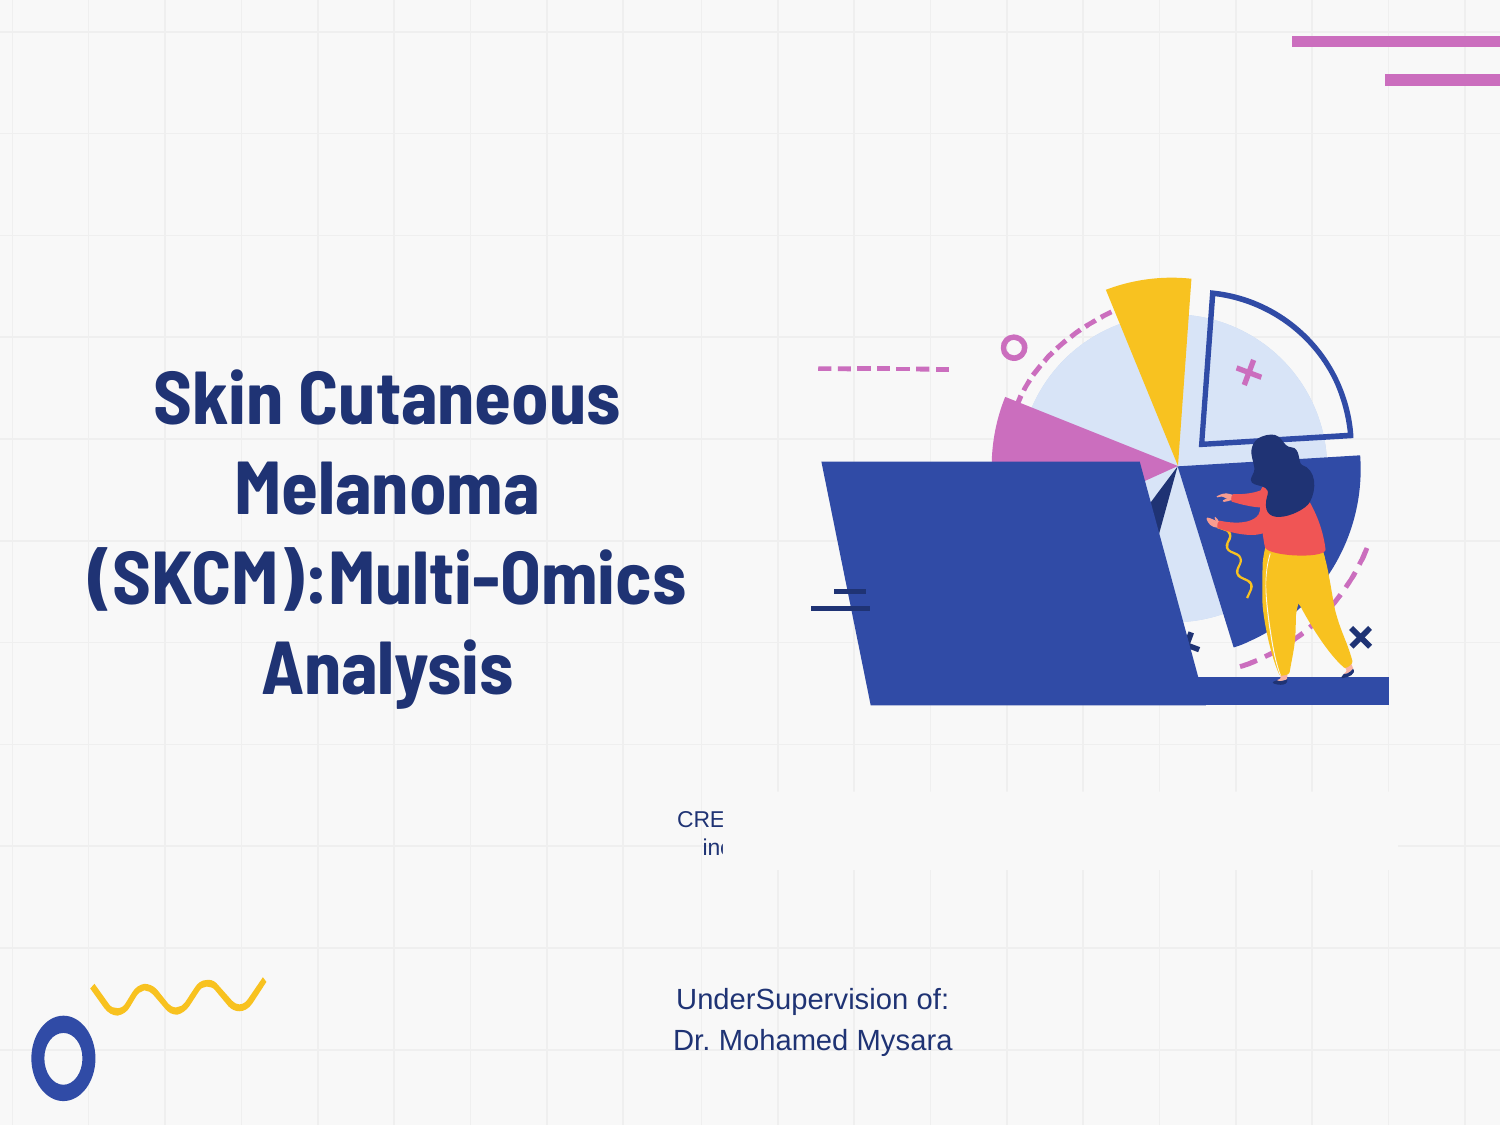

# Skin Cutaneous Melanoma (SKCM):Multi-Omics Analysis

UnderSupervision of:
Dr. Mohamed Mysara